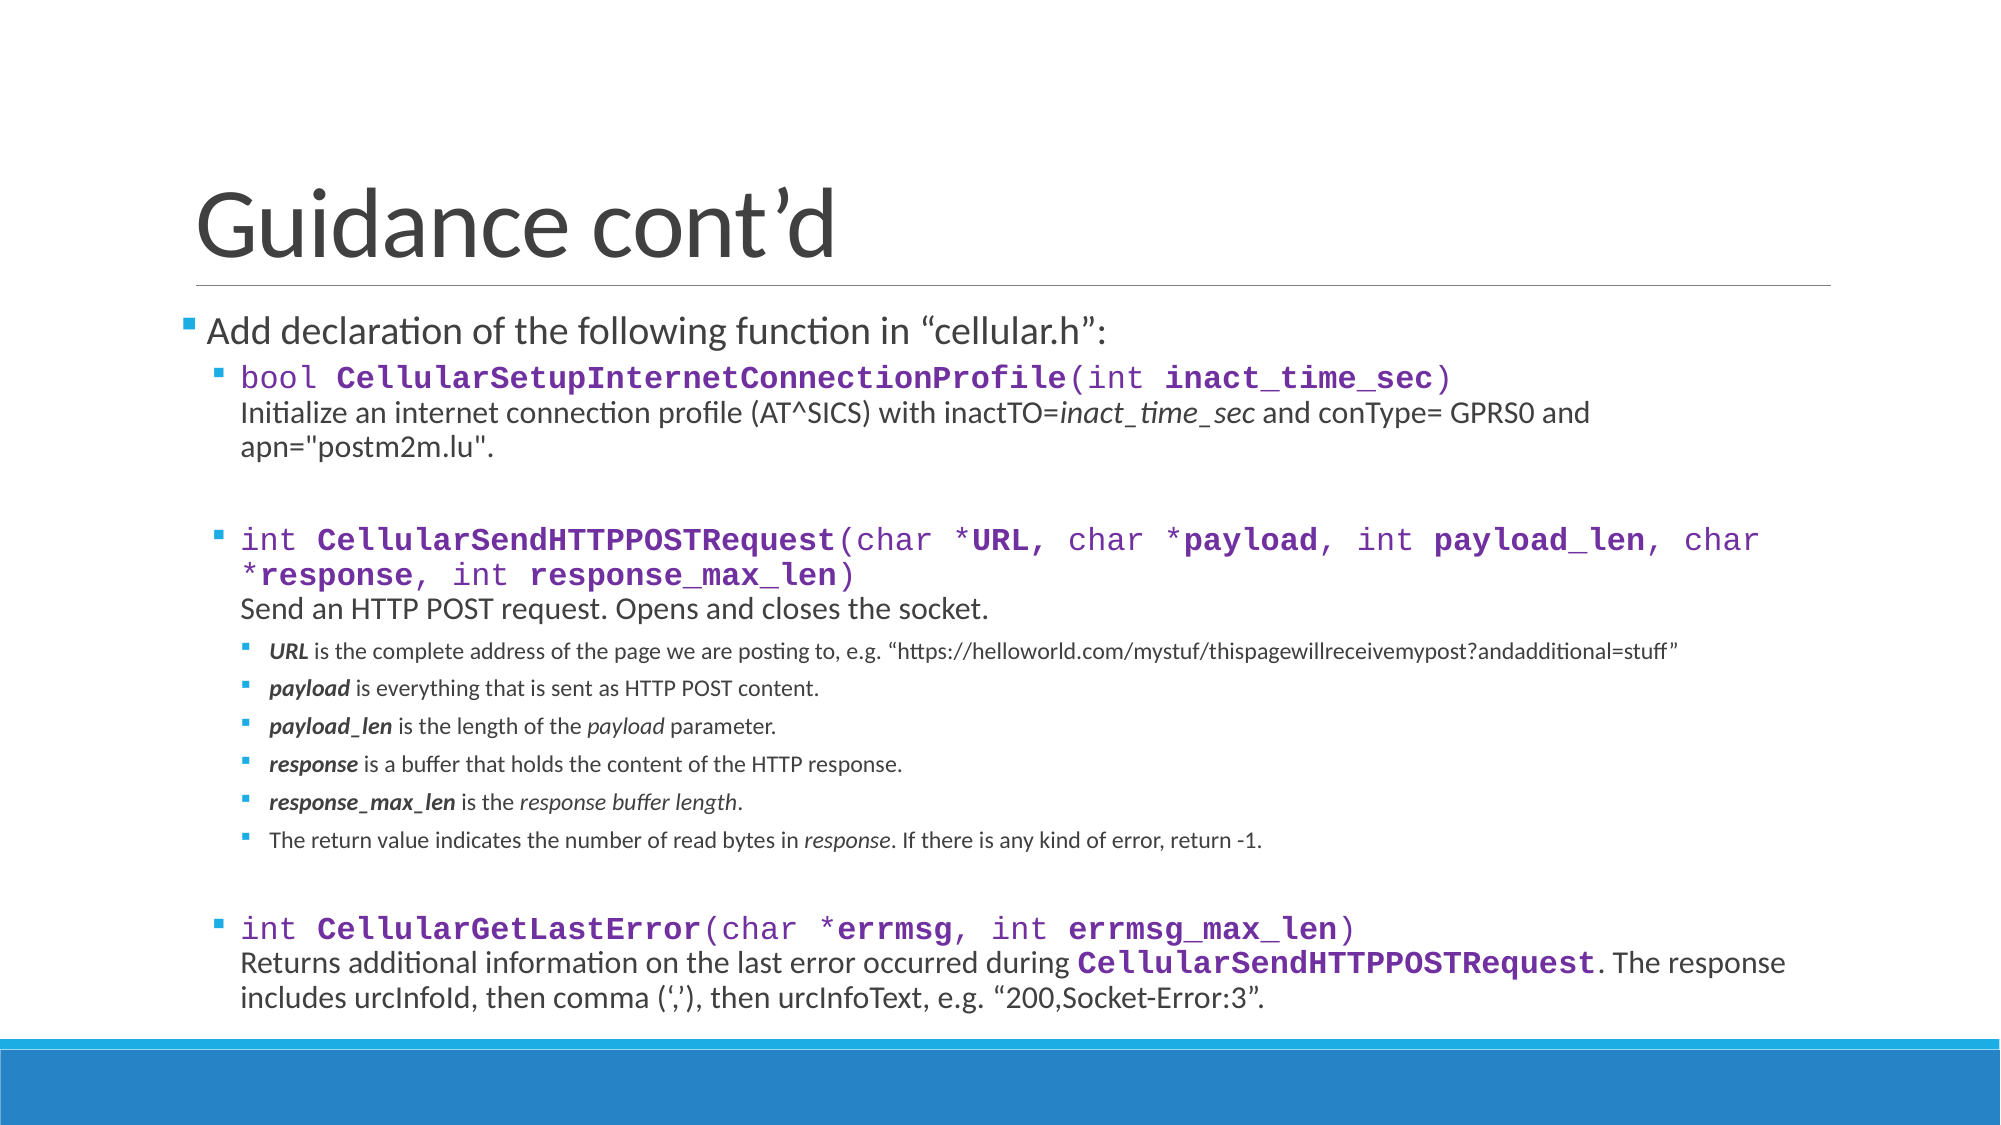

# Guidance cont’d
 Add declaration of the following function in “cellular.h”:
bool CellularSetupInternetConnectionProfile(int inact_time_sec)
Initialize an internet connection profile (AT^SICS) with inactTO=inact_time_sec and conType= GPRS0 and apn="postm2m.lu".

int CellularSendHTTPPOSTRequest(char *URL, char *payload, int payload_len, char *response, int response_max_len)
Send an HTTP POST request. Opens and closes the socket.
URL is the complete address of the page we are posting to, e.g. “https://helloworld.com/mystuf/thispagewillreceivemypost?andadditional=stuff”
payload is everything that is sent as HTTP POST content.
payload_len is the length of the payload parameter.
response is a buffer that holds the content of the HTTP response.
response_max_len is the response buffer length.
The return value indicates the number of read bytes in response. If there is any kind of error, return -1.

int CellularGetLastError(char *errmsg, int errmsg_max_len)
Returns additional information on the last error occurred during CellularSendHTTPPOSTRequest. The response includes urcInfoId, then comma (‘,’), then urcInfoText, e.g. “200,Socket-Error:3”.